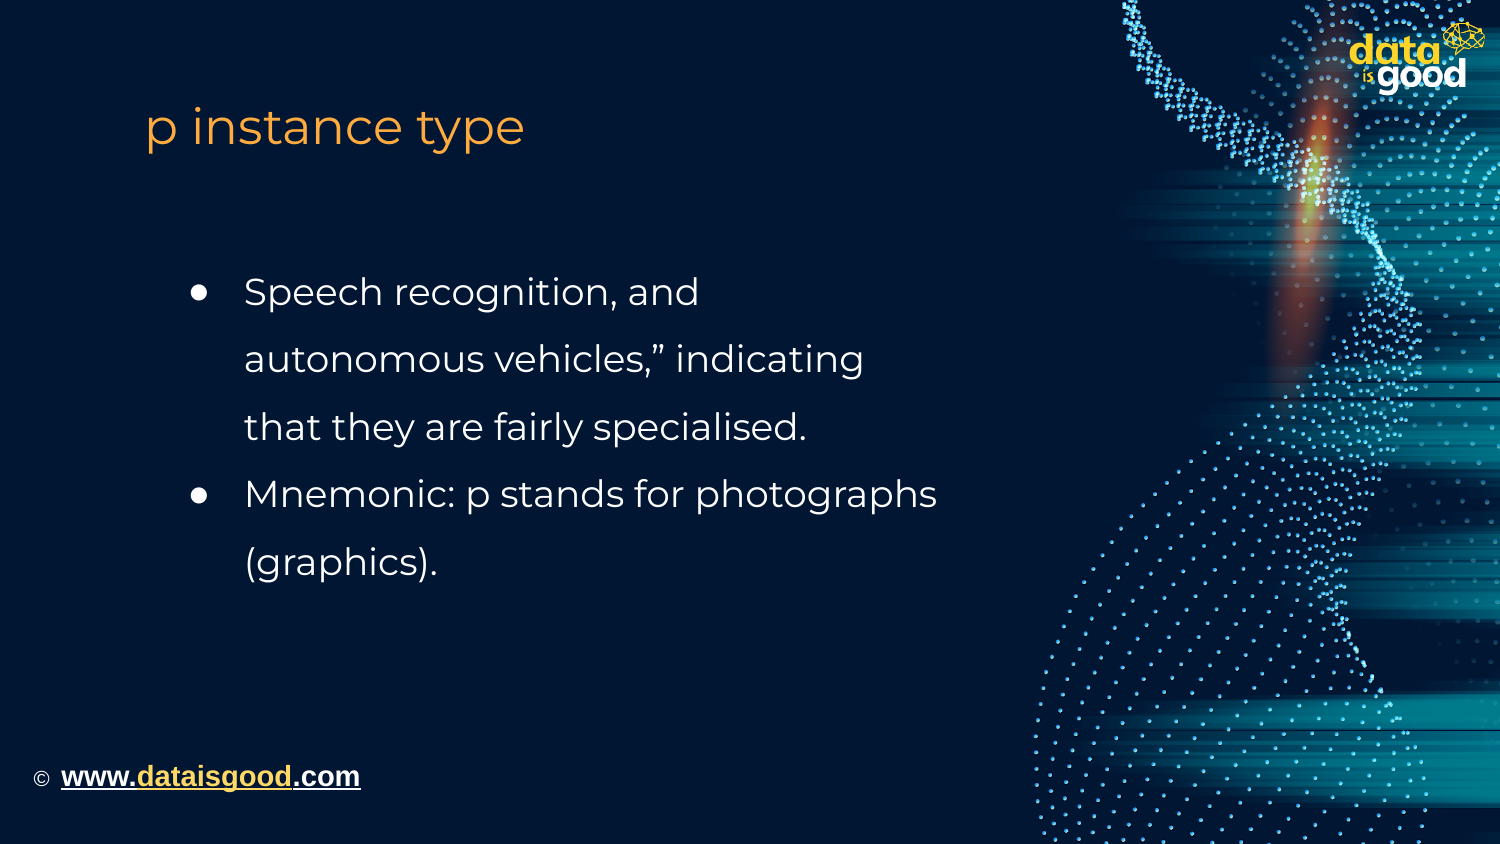

# p instance type
Speech recognition, and autonomous vehicles,” indicating that they are fairly specialised.
Mnemonic: p stands for photographs (graphics).